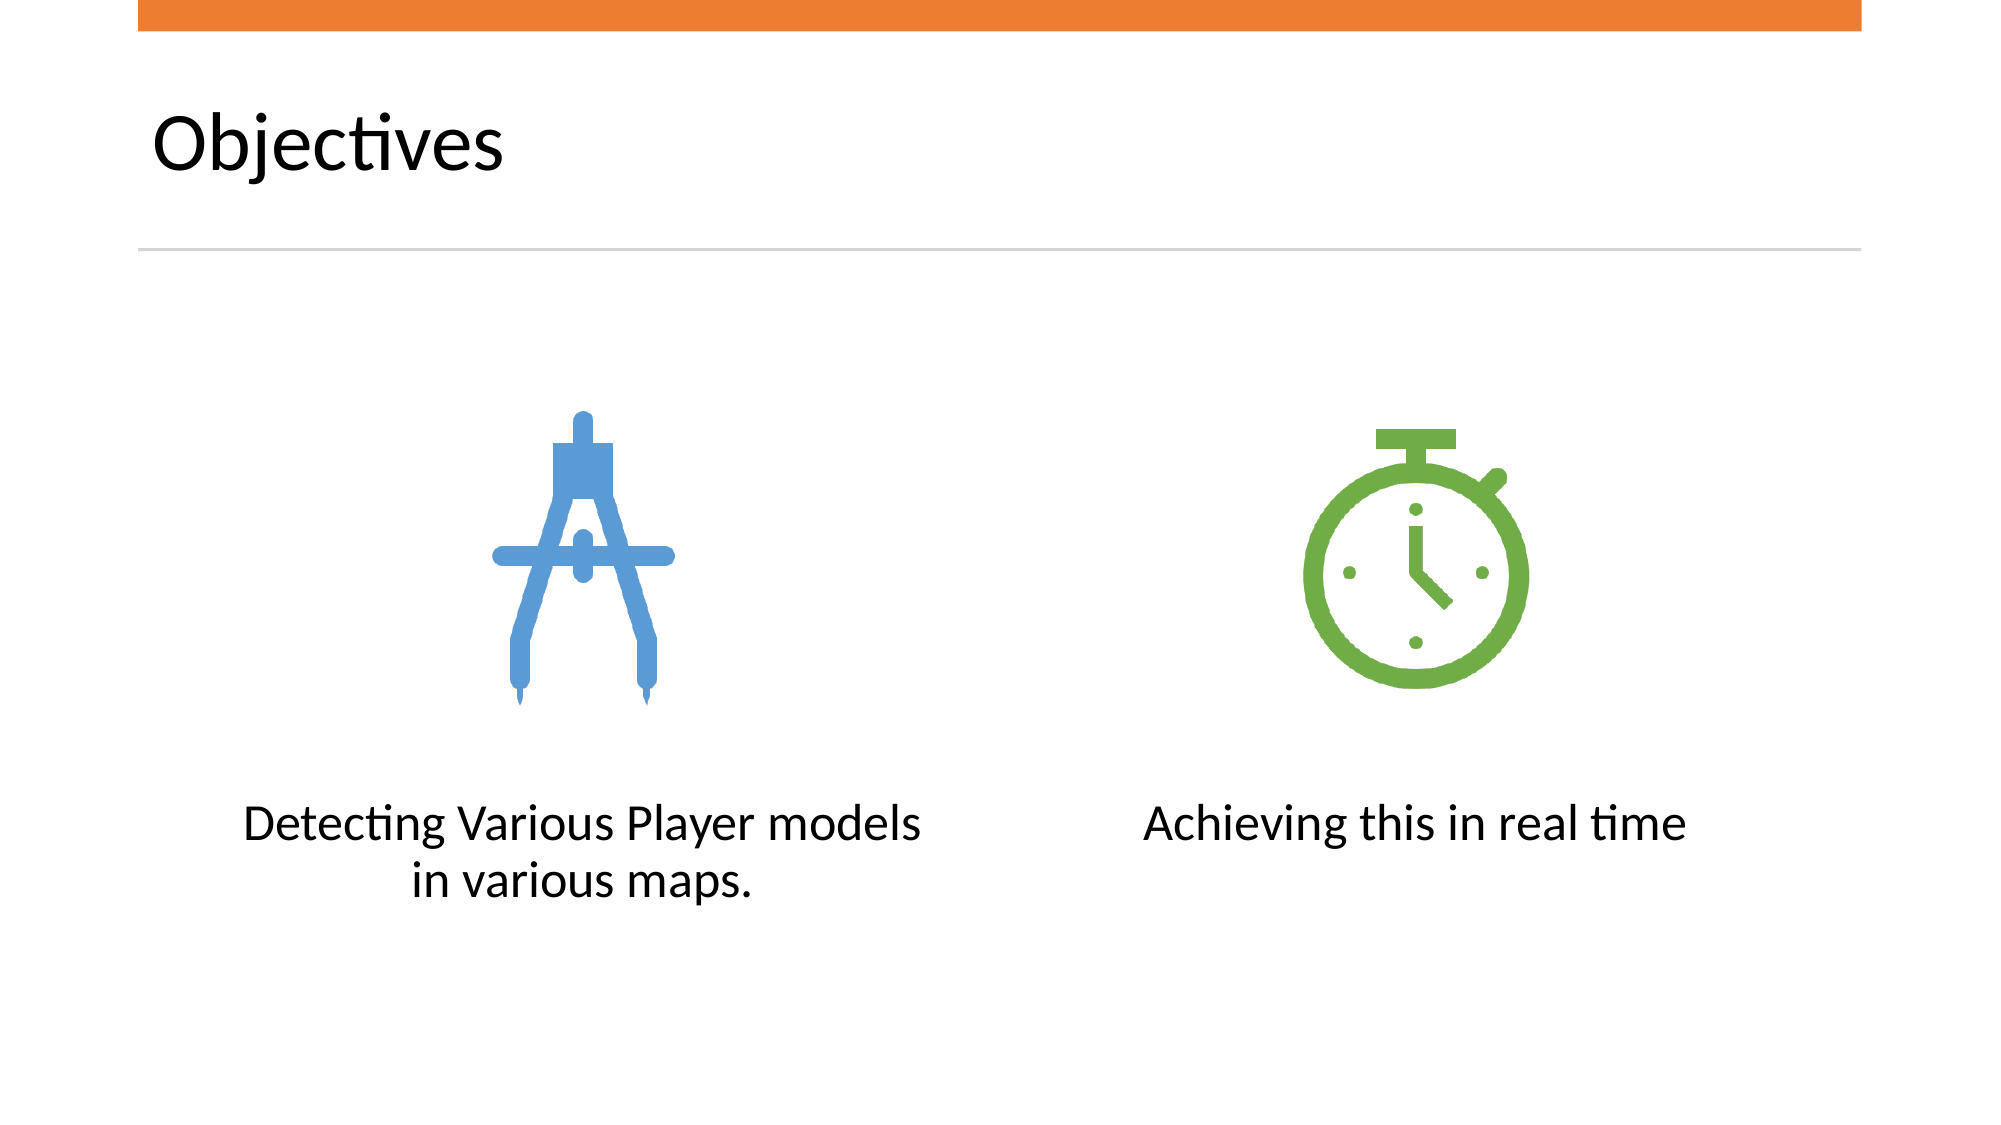

# Objectives

Detecting Various Player models in various maps.
Achieving this in real time